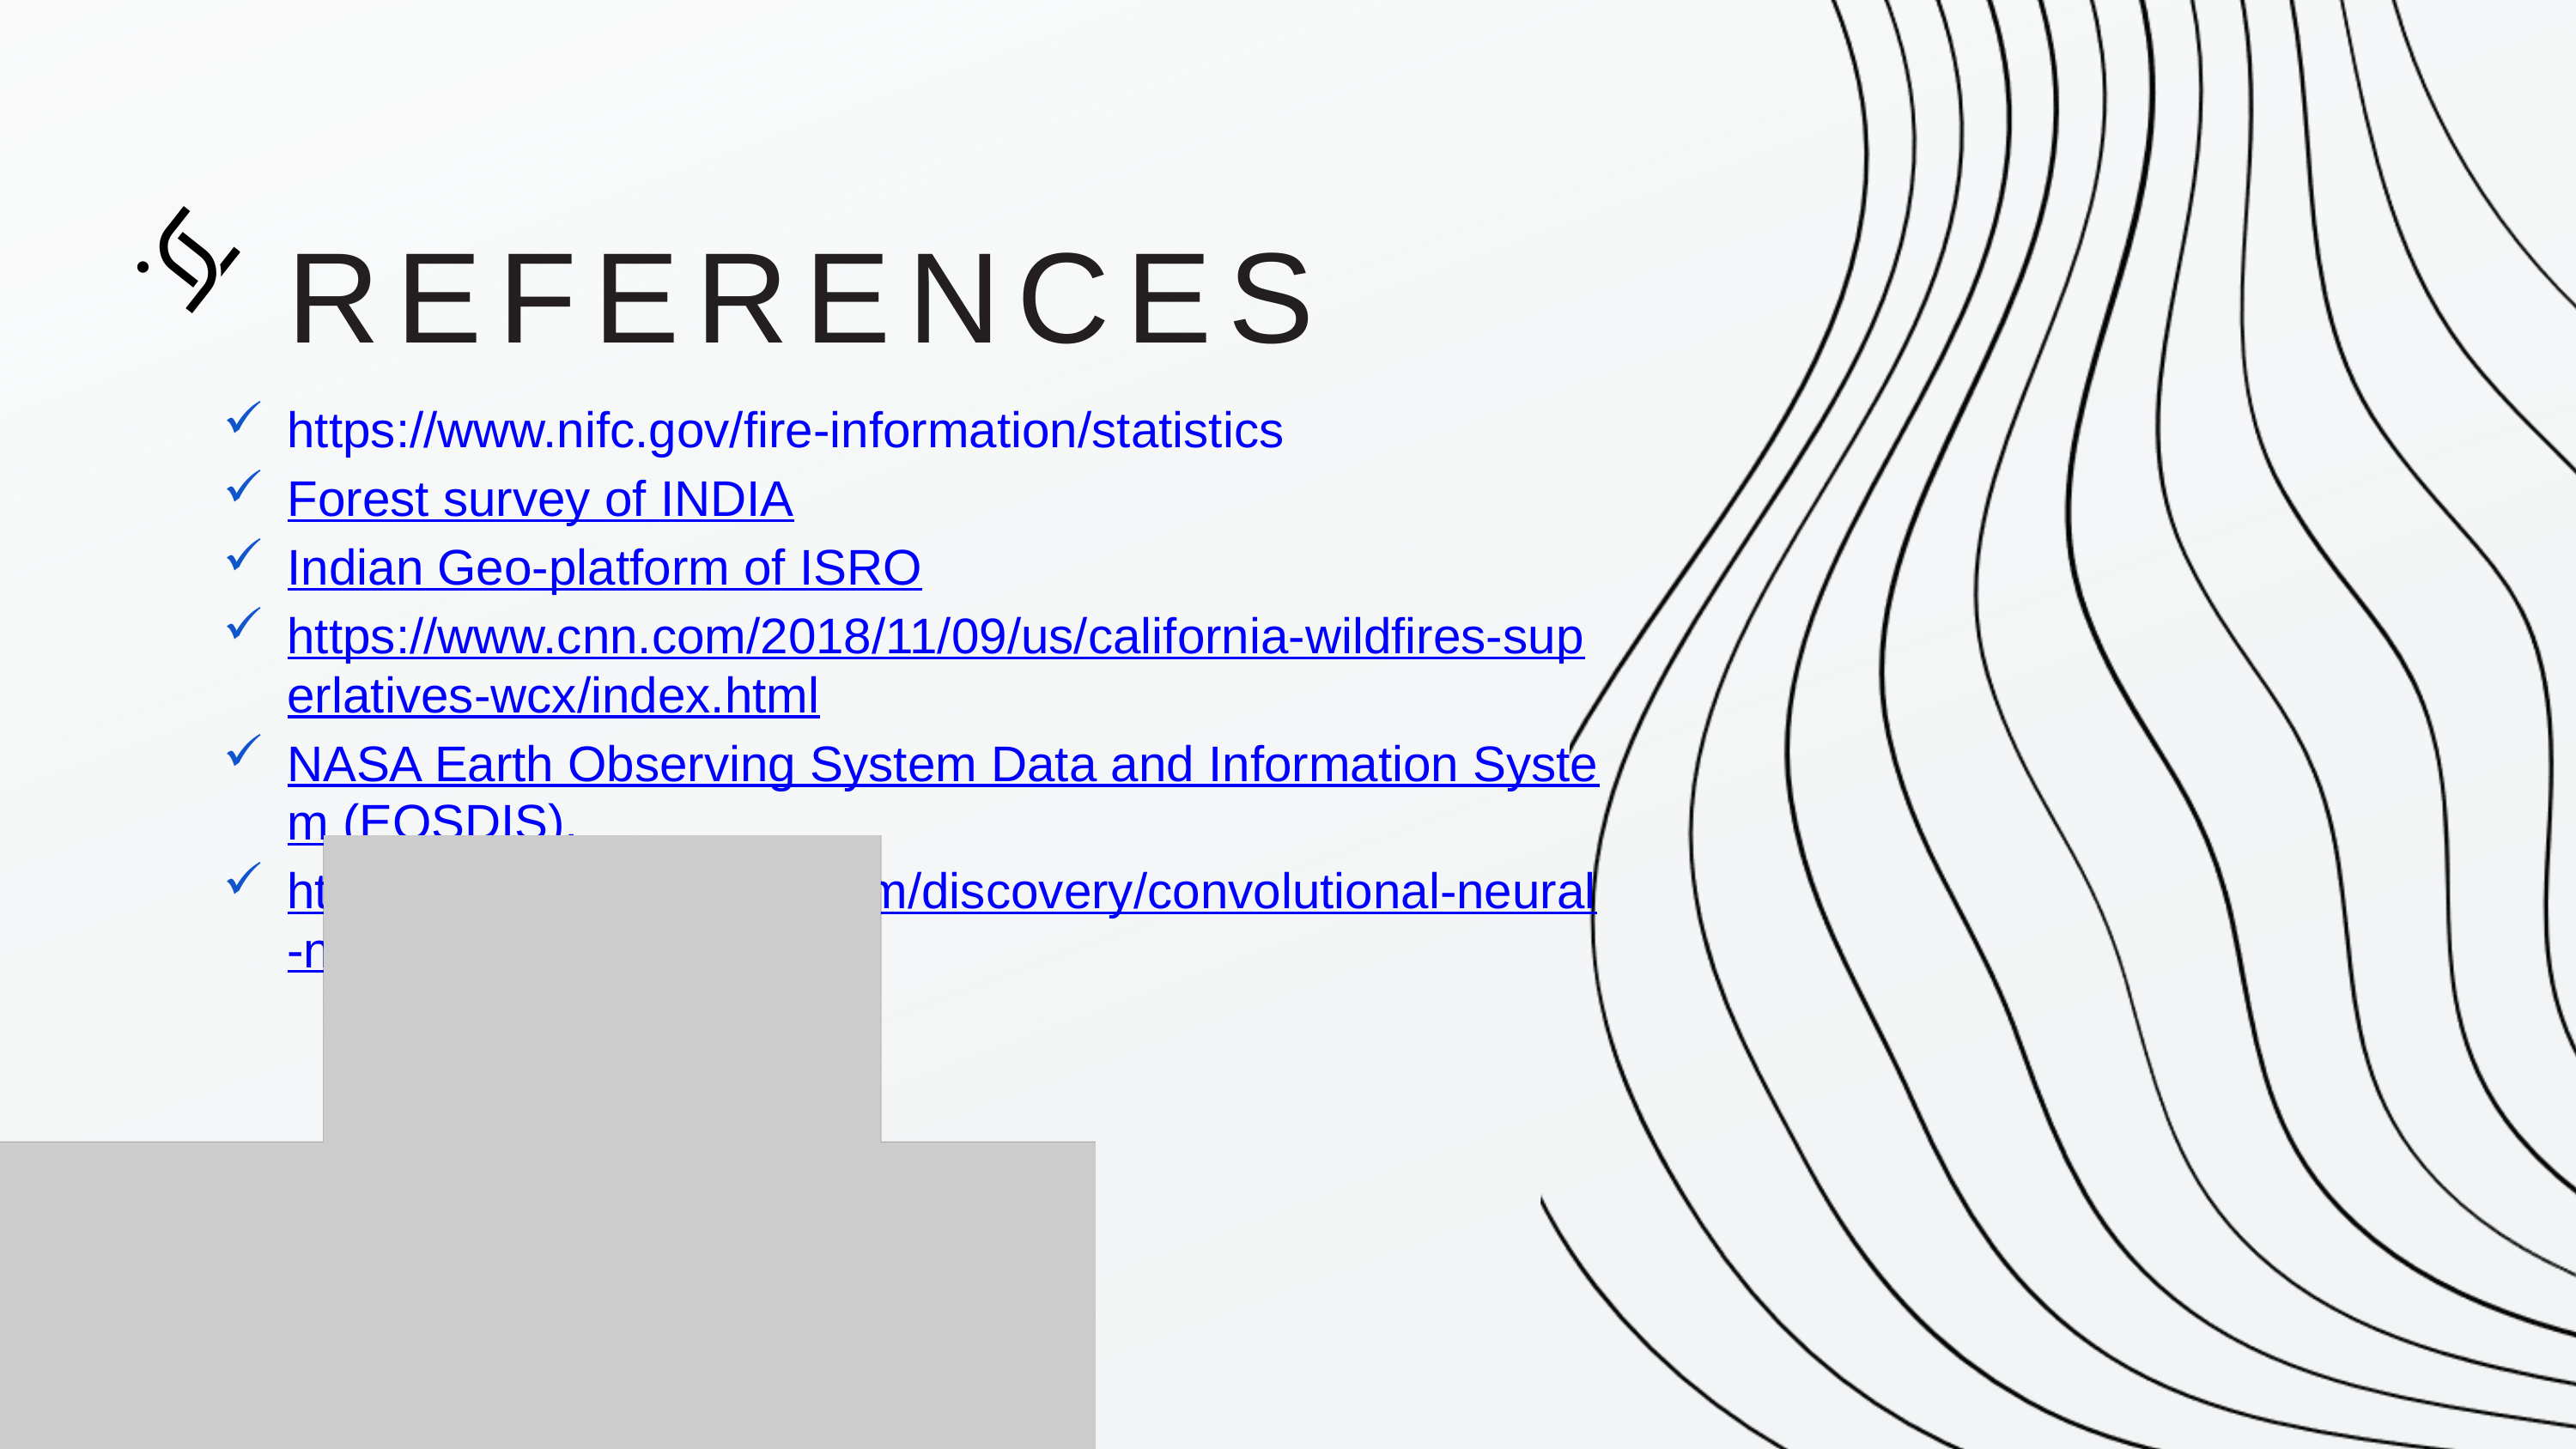

REFERENCES

https://www.nifc.gov/fire-information/statistics
Forest survey of INDIA
Indian Geo-platform of ISRO
https://www.cnn.com/2018/11/09/us/california-wildfires-superlatives-wcx/index.html
NASA Earth Observing System Data and Information System (EOSDIS).
https://www.mathworks.com/discovery/convolutional-neural-network-matlab.html